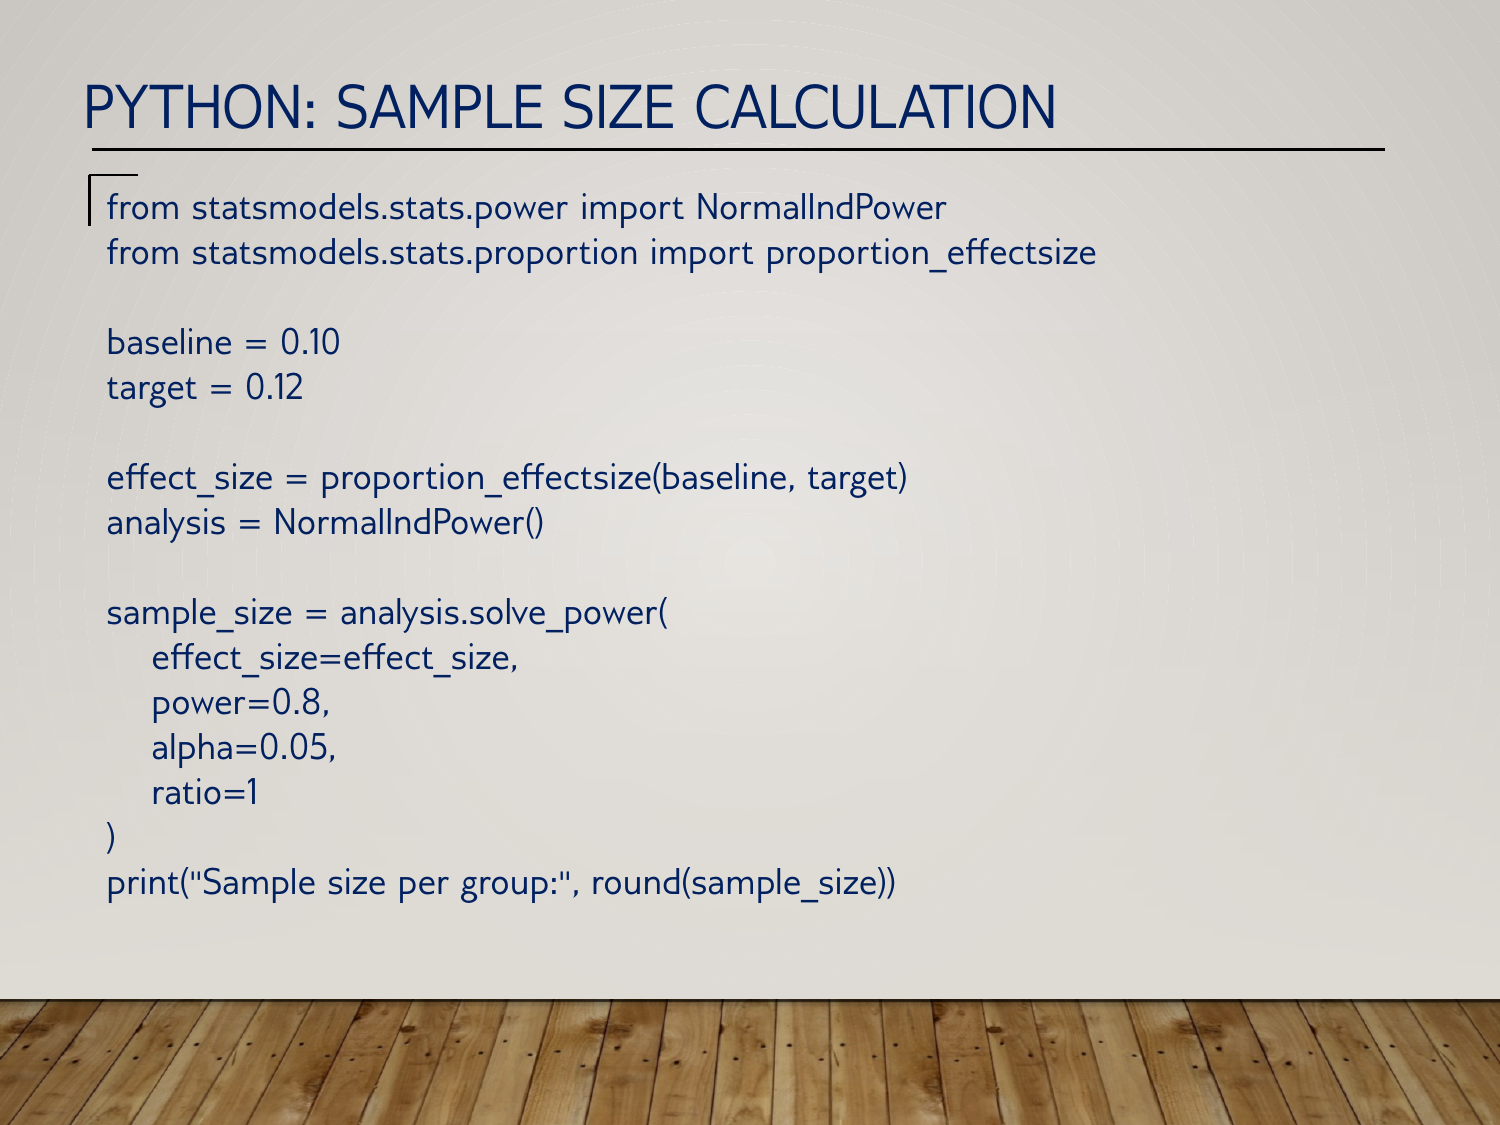

Python: Sample Size Calculation
from statsmodels.stats.power import NormalIndPower
from statsmodels.stats.proportion import proportion_effectsize

baseline = 0.10
target = 0.12

effect_size = proportion_effectsize(baseline, target)
analysis = NormalIndPower()

sample_size = analysis.solve_power(
    effect_size=effect_size,
    power=0.8,
    alpha=0.05,
    ratio=1
)
print("Sample size per group:", round(sample_size))